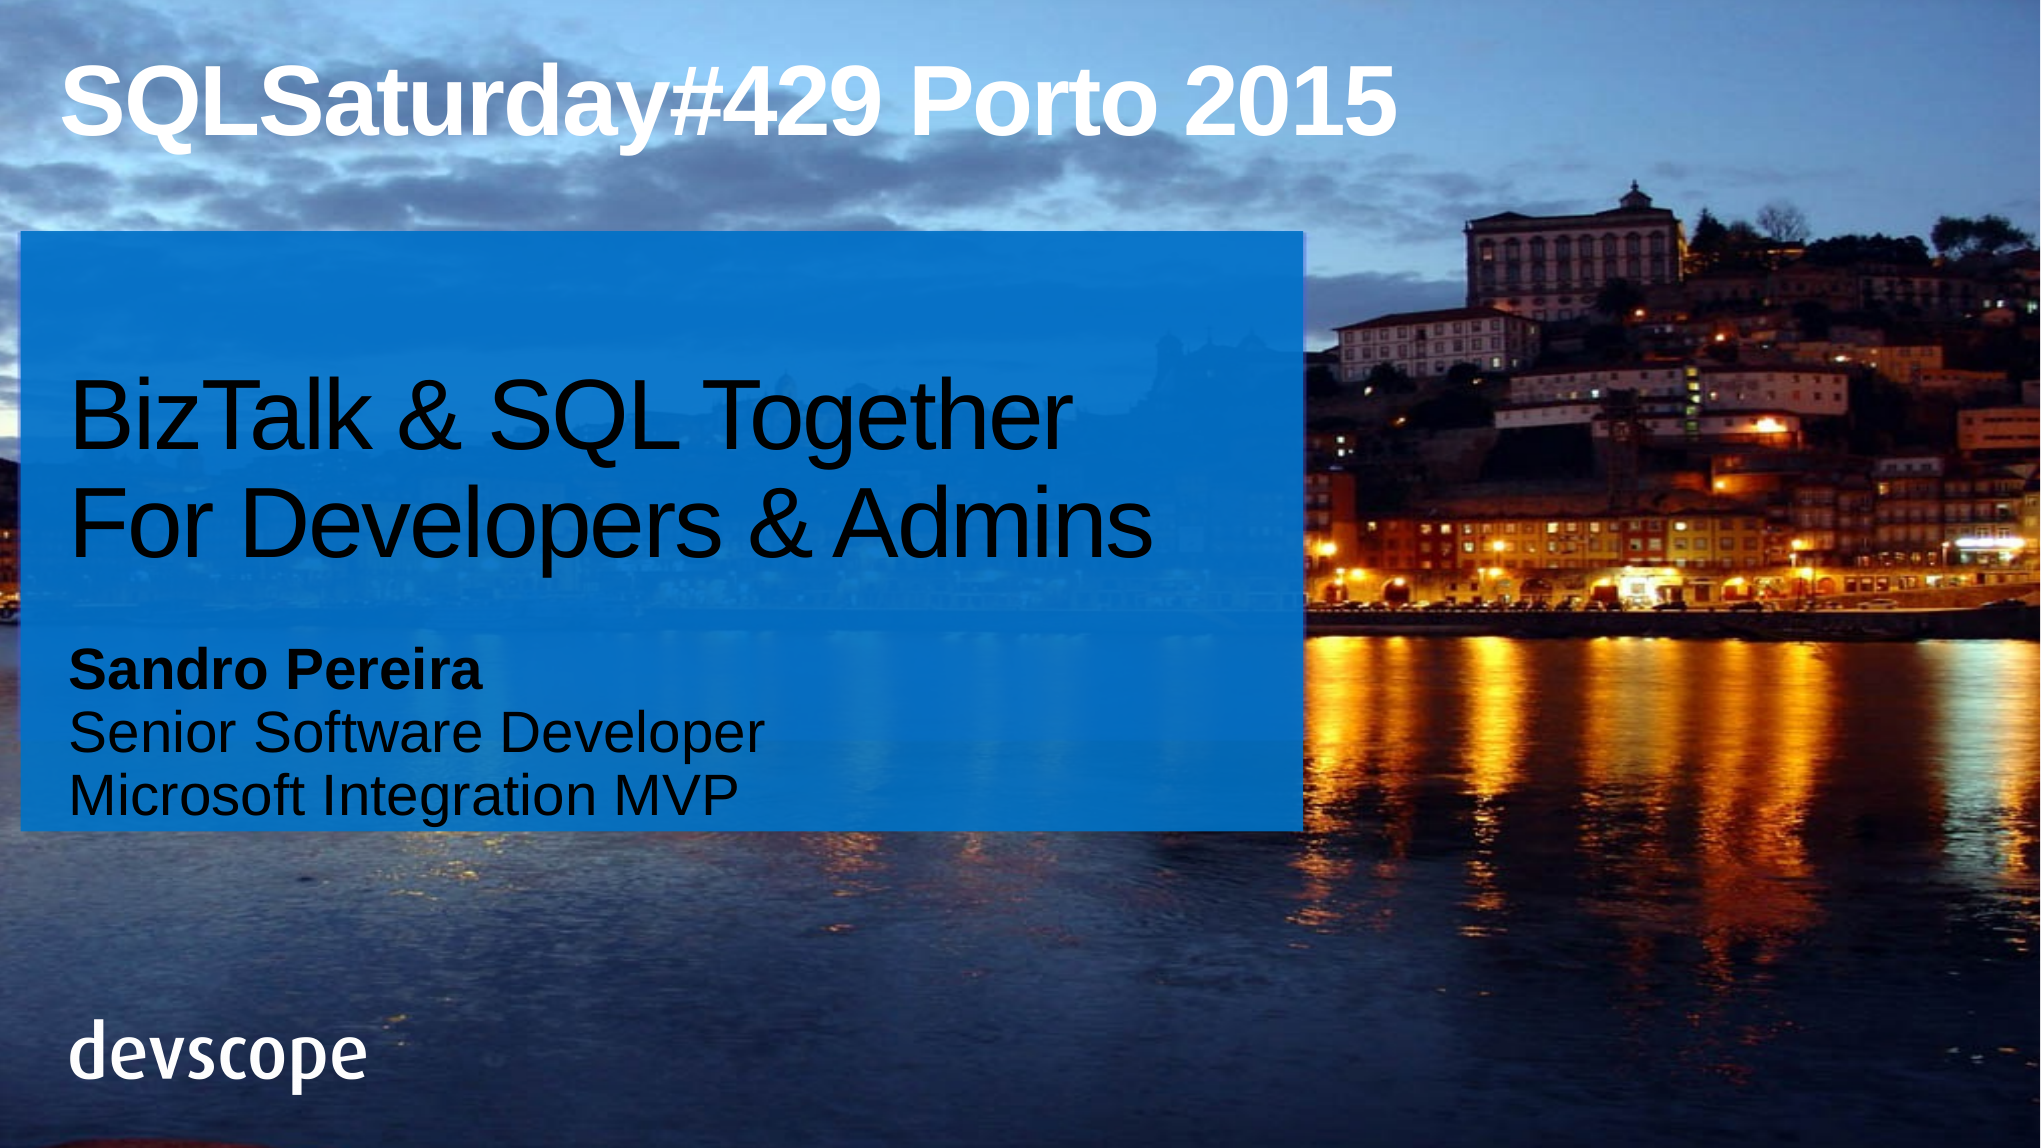

SQLSaturday#429 Porto 2015
# BizTalk & SQL Together For Developers & Admins
Sandro Pereira
Senior Software Developer
Microsoft Integration MVP